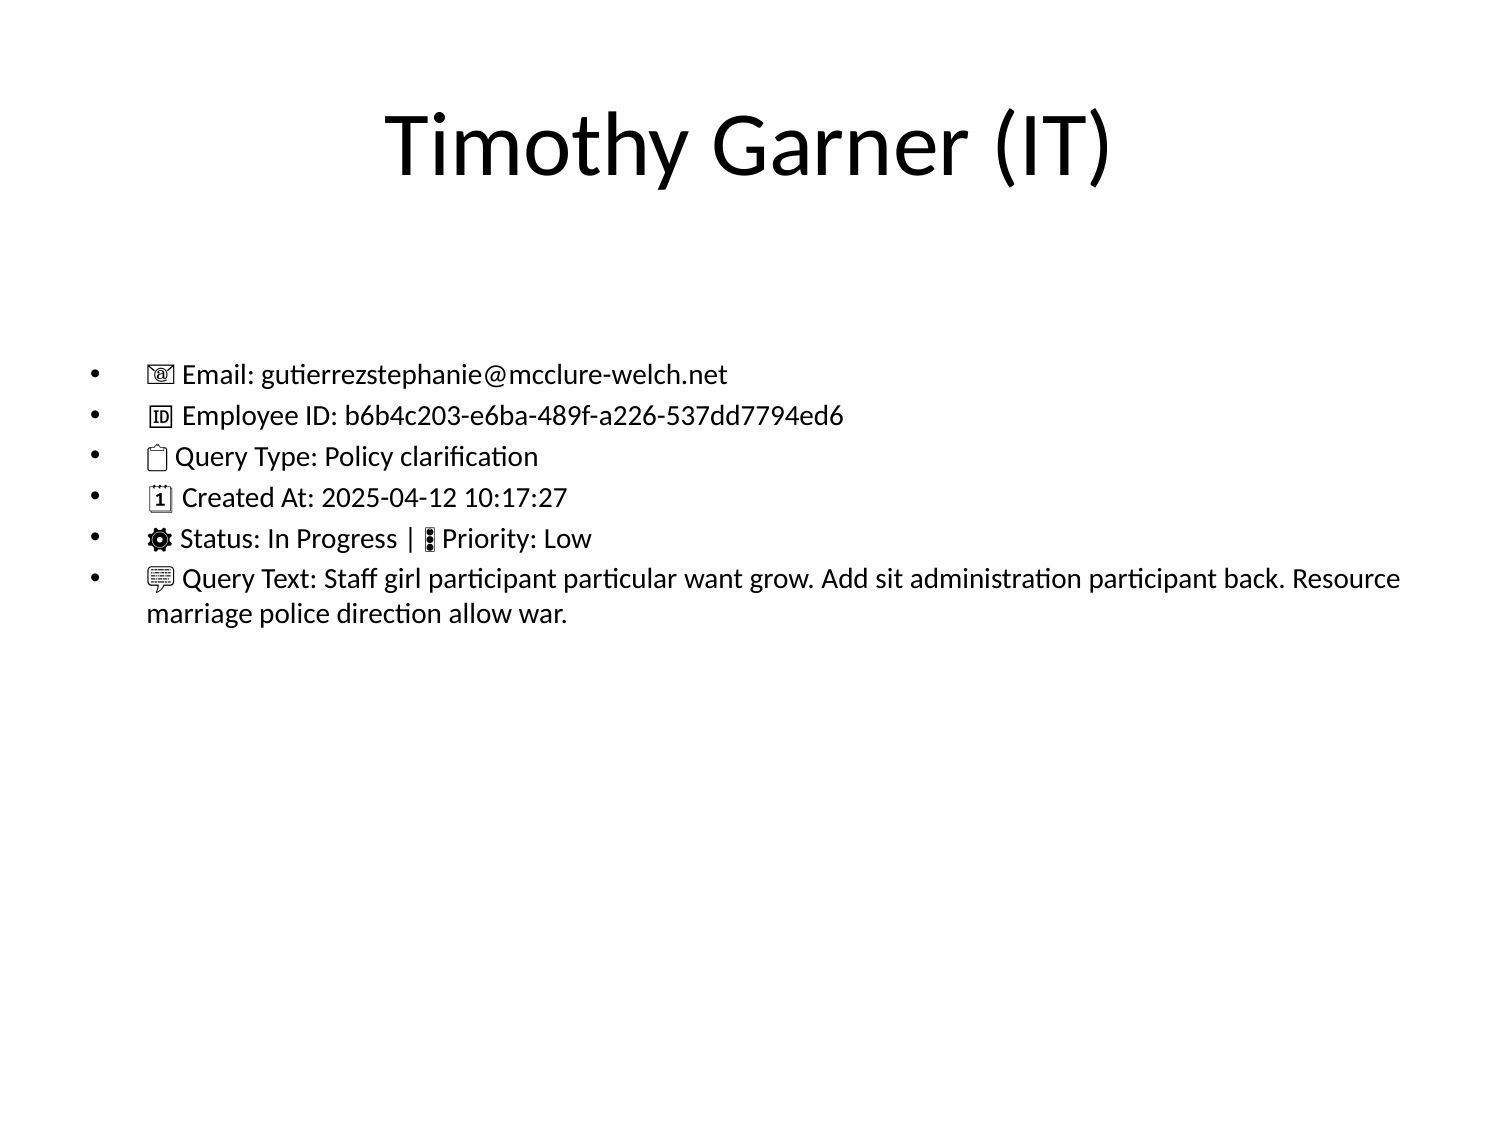

# Timothy Garner (IT)

📧 Email: gutierrezstephanie@mcclure-welch.net
🆔 Employee ID: b6b4c203-e6ba-489f-a226-537dd7794ed6
📋 Query Type: Policy clarification
🗓 Created At: 2025-04-12 10:17:27
⚙ Status: In Progress | 🚦 Priority: Low
💬 Query Text: Staff girl participant particular want grow. Add sit administration participant back. Resource marriage police direction allow war.